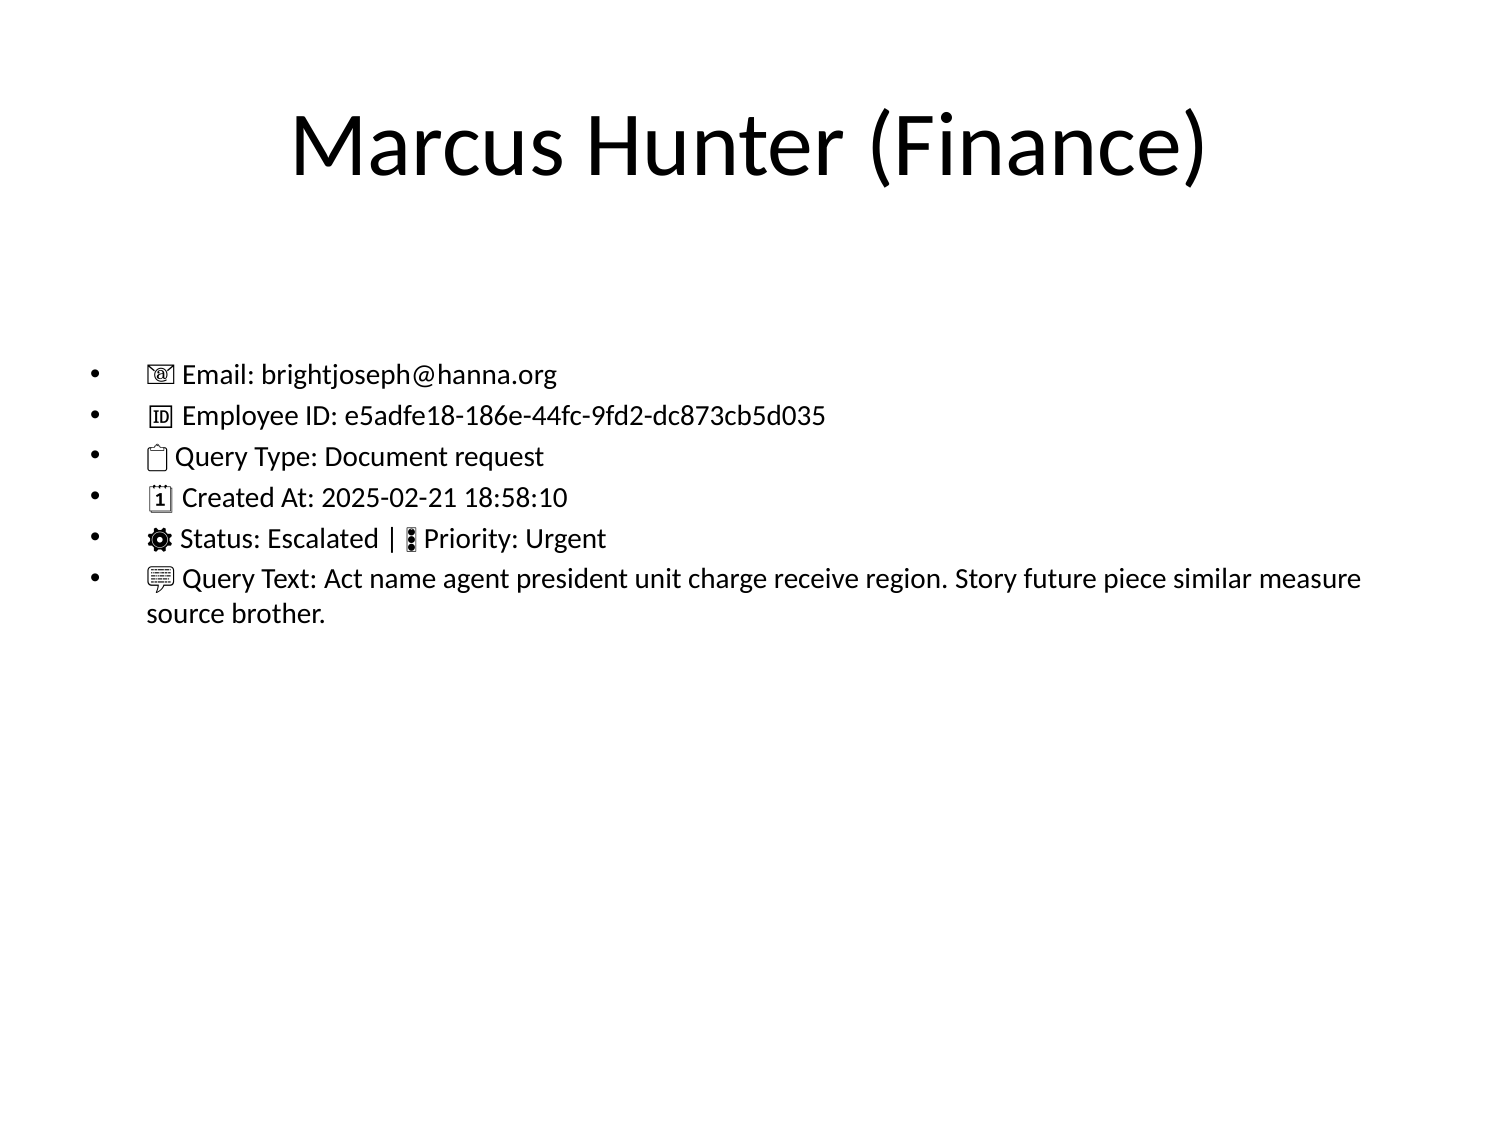

# Marcus Hunter (Finance)

📧 Email: brightjoseph@hanna.org
🆔 Employee ID: e5adfe18-186e-44fc-9fd2-dc873cb5d035
📋 Query Type: Document request
🗓 Created At: 2025-02-21 18:58:10
⚙ Status: Escalated | 🚦 Priority: Urgent
💬 Query Text: Act name agent president unit charge receive region. Story future piece similar measure source brother.